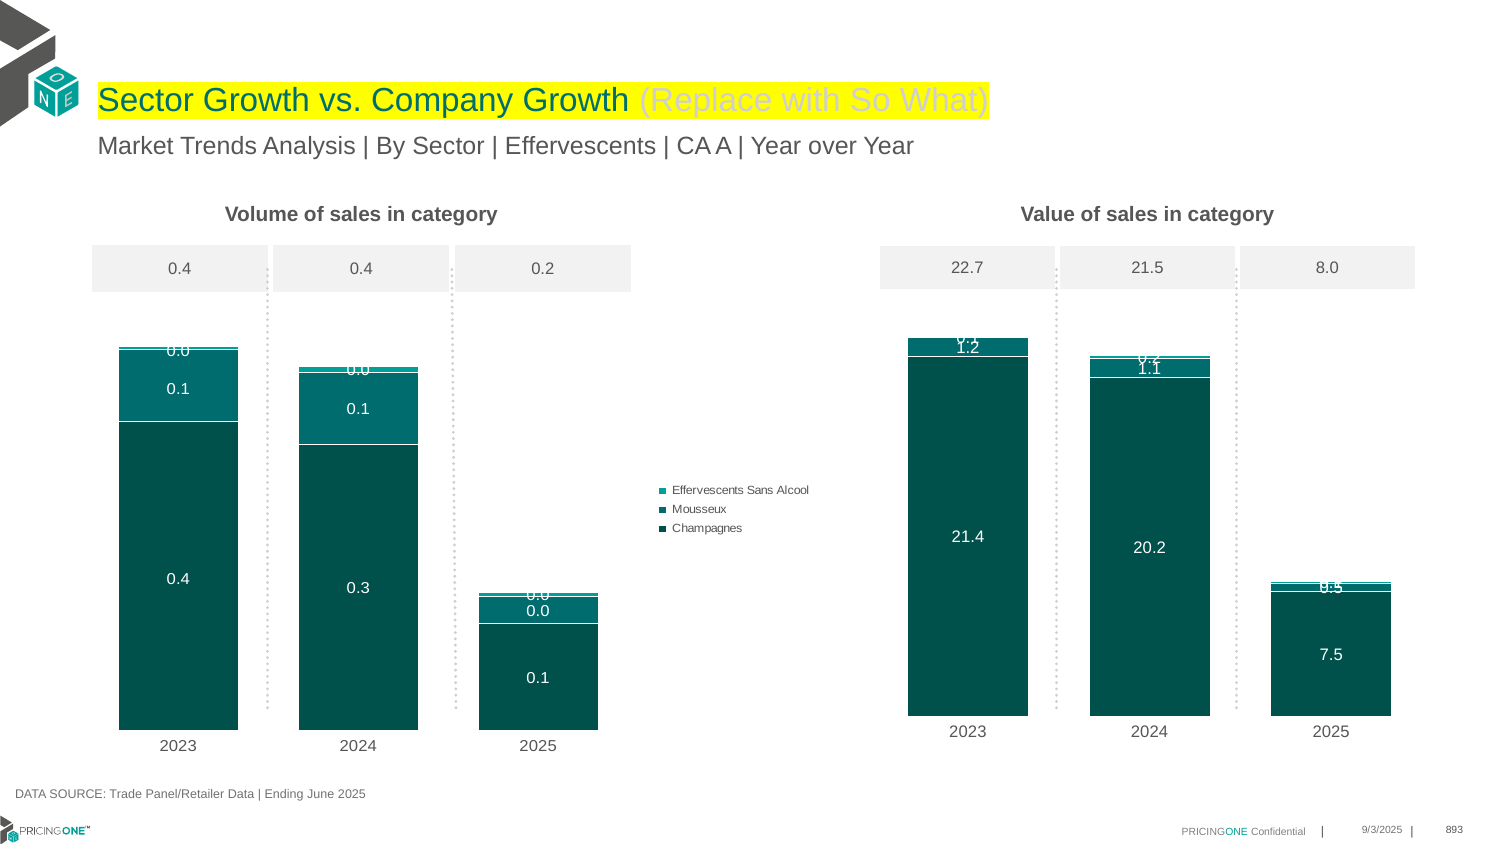

# Sector Growth vs. Company Growth (Replace with So What)
Market Trends Analysis | By Sector | Effervescents | CA A | Year over Year
| Value of sales in category |  |  |
| --- | --- | --- |
| 22.7 | 21.5 | 8.0 |
| Volume of sales in category |  |  |
| --- | --- | --- |
| 0.4 | 0.4 | 0.2 |

### Chart

| Category | Champagnes | Mousseux | Effervescents Sans Alcool |
|---|---|---|---|
| 2023 | 21.441877 | 1.16263 | 0.057904 |
| 2024 | 20.206175 | 1.149408 | 0.158842 |
| 2025 | 7.456413 | 0.459396 | 0.117869 |

### Chart

| Category | Champagnes | Mousseux | Effervescents Sans Alcool |
|---|---|---|---|
| 2023 | 0.356788 | 0.082827 | 0.003179 |
| 2024 | 0.330215 | 0.082326 | 0.006946 |
| 2025 | 0.123122 | 0.031601 | 0.004759 |
DATA SOURCE: Trade Panel/Retailer Data | Ending June 2025

9/3/2025
893